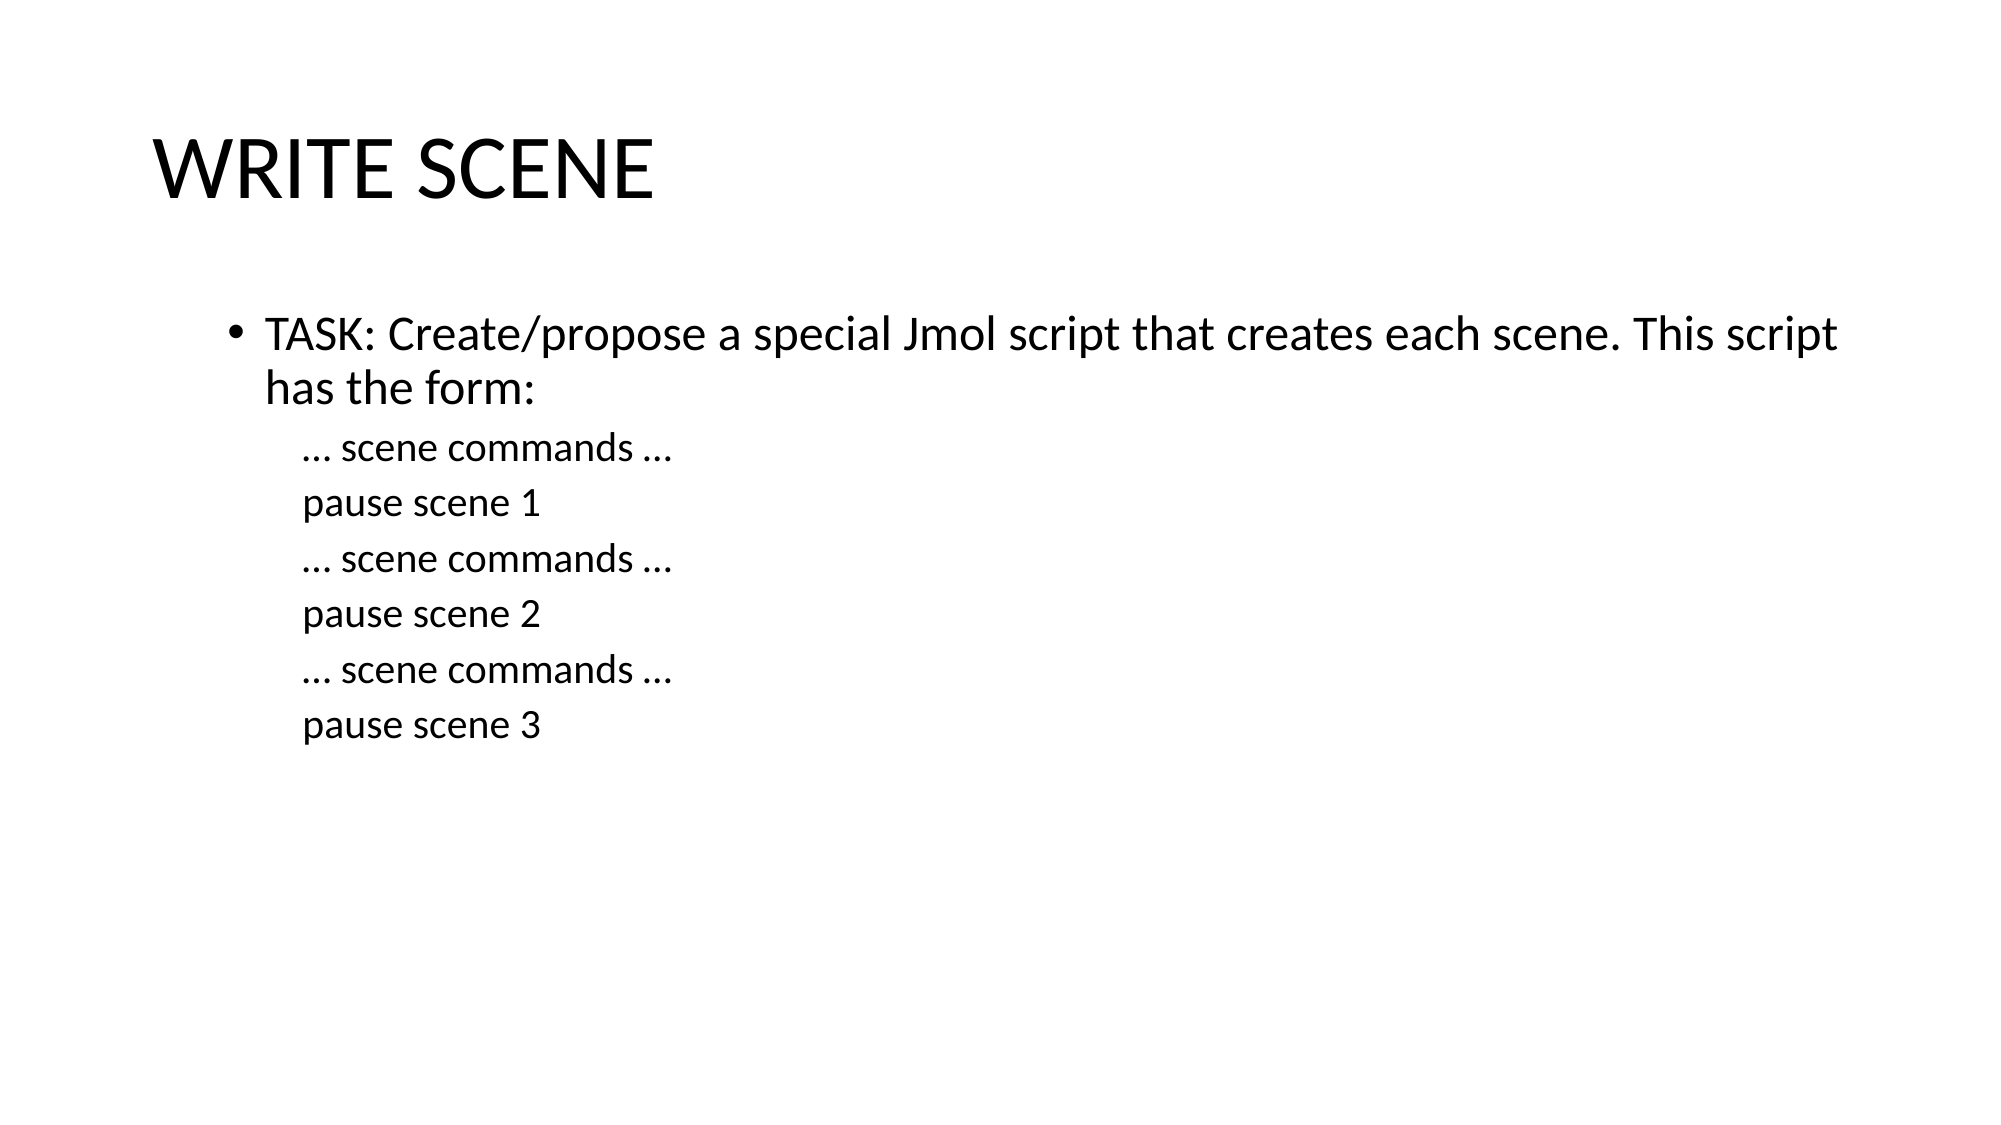

# WRITE SCENE
TASK: Create/propose a special Jmol script that creates each scene. This script has the form:
… scene commands …
pause scene 1
… scene commands …
pause scene 2
… scene commands …
pause scene 3